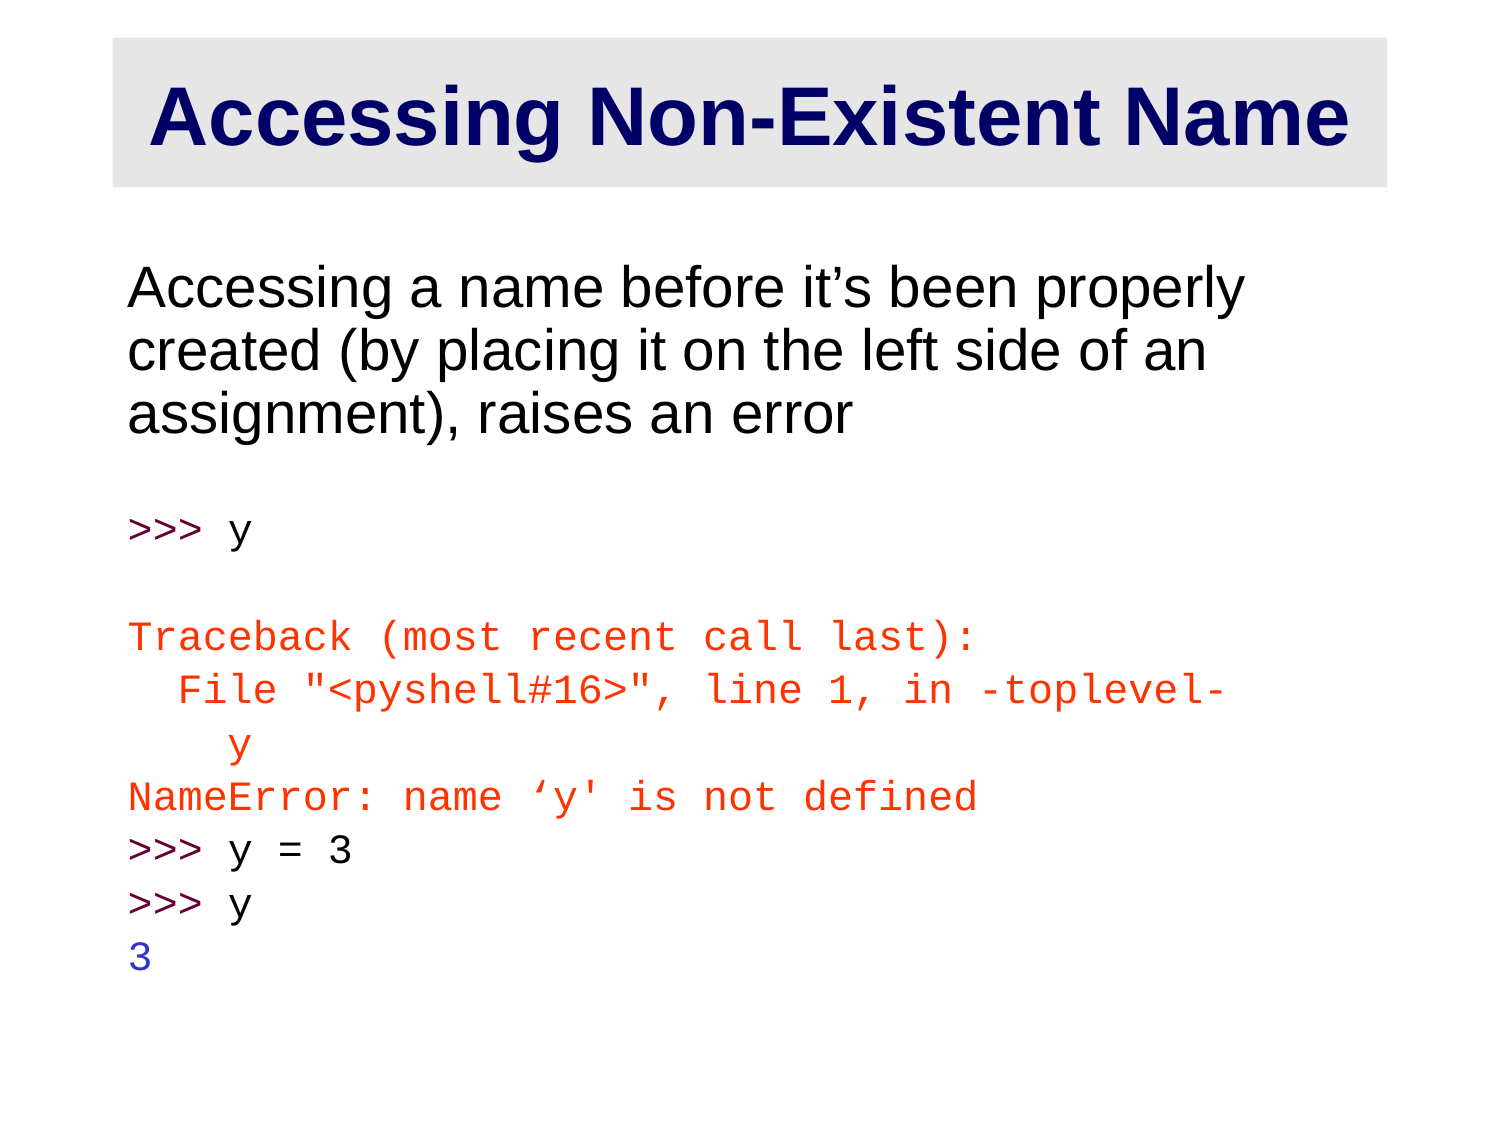

# Accessing Non-Existent Name
Accessing a name before it’s been properly created (by placing it on the left side of an assignment), raises an error

>>> y

Traceback (most recent call last):
  File "<pyshell#16>", line 1, in -toplevel-
    y
NameError: name ‘y' is not defined
>>> y = 3
>>> y
3